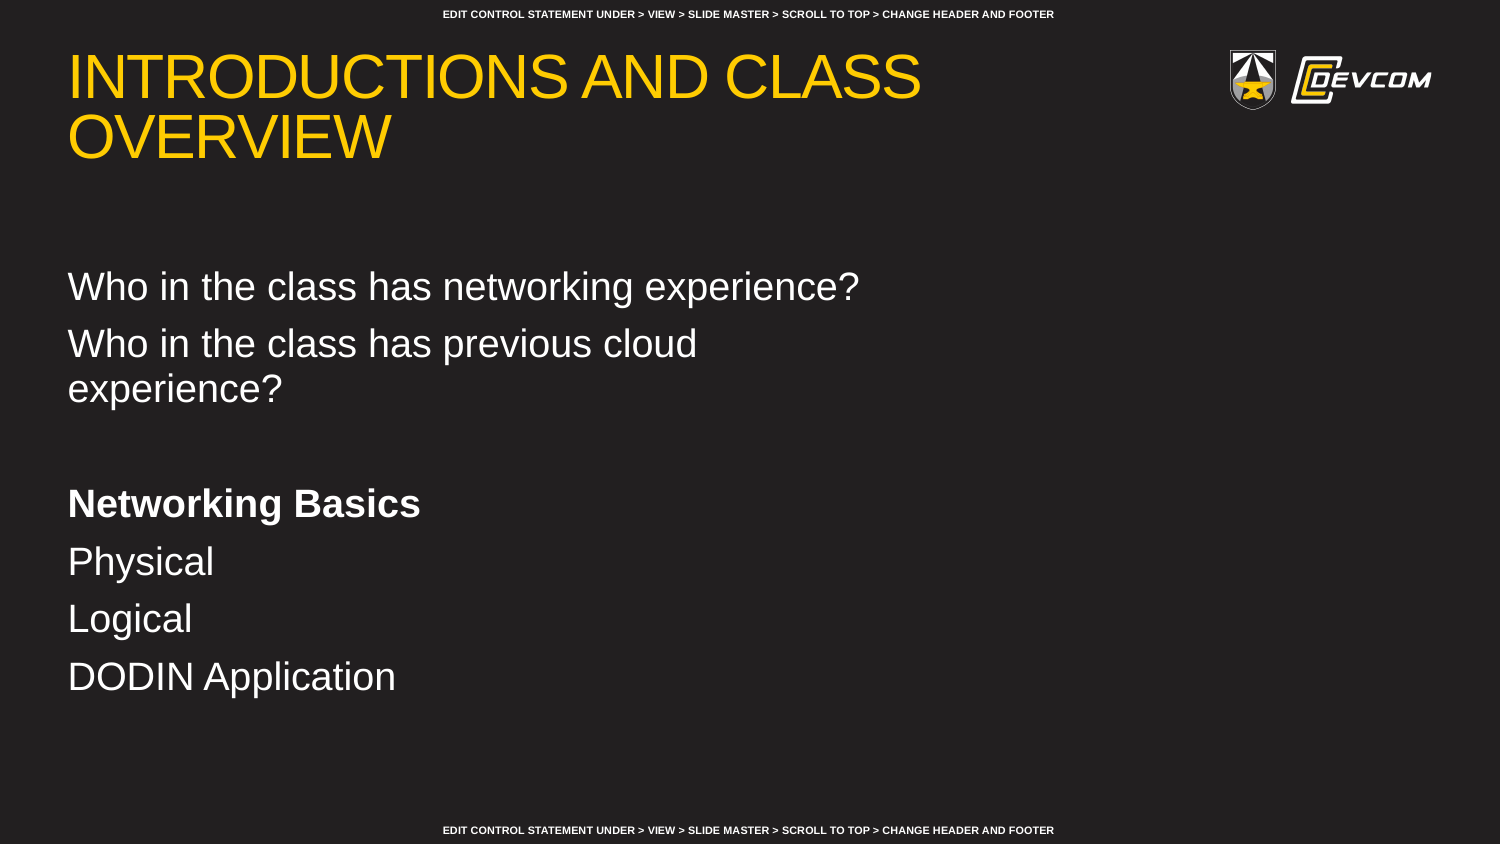

# Introductions and class overview
Who in the class has networking experience?
Who in the class has previous cloud experience?

Networking Basics
Physical
Logical
DODIN Application